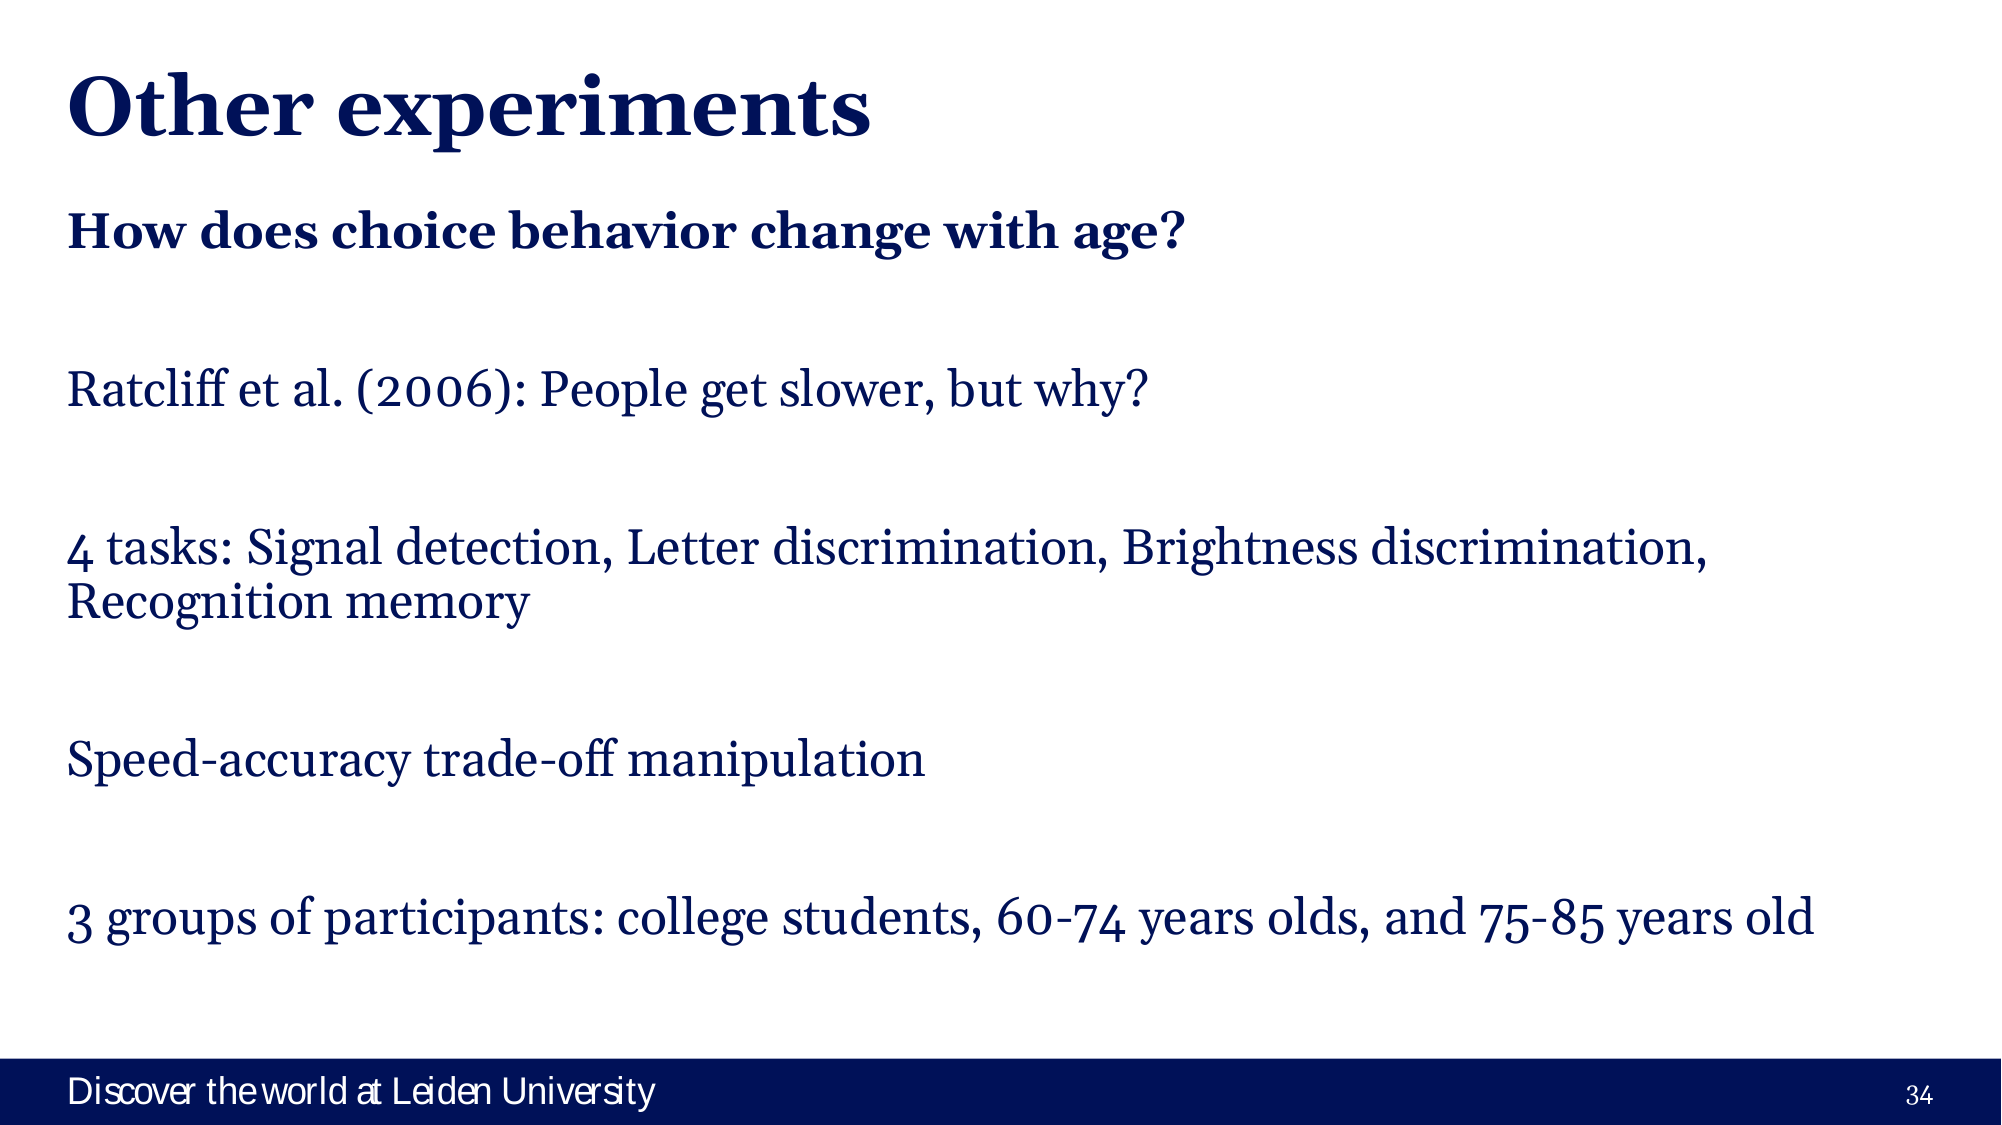

# Other experiments
How does choice behavior change with age?

Ratcliff et al. (2006): People get slower, but why?

4 tasks: Signal detection, Letter discrimination, Brightness discrimination, Recognition memory

Speed-accuracy trade-off manipulation

3 groups of participants: college students, 60-74 years olds, and 75-85 years old
34